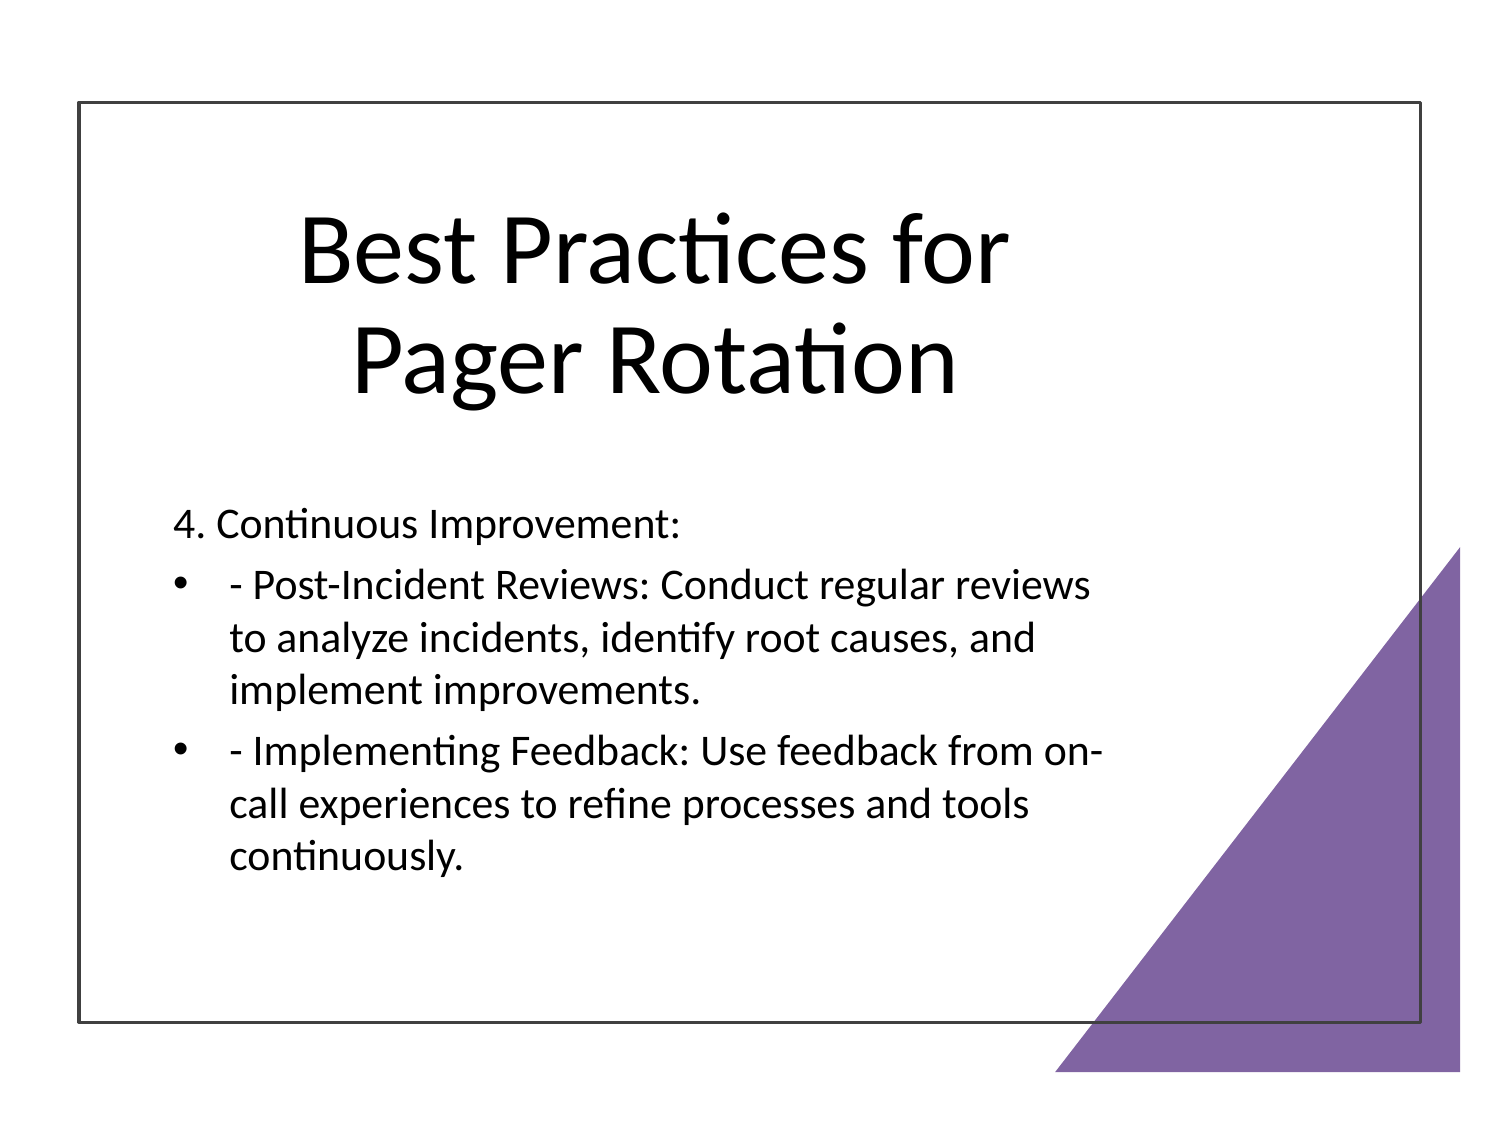

# Best Practices for Pager Rotation
4. Continuous Improvement:
- Post-Incident Reviews: Conduct regular reviews to analyze incidents, identify root causes, and implement improvements.
- Implementing Feedback: Use feedback from on-call experiences to refine processes and tools continuously.